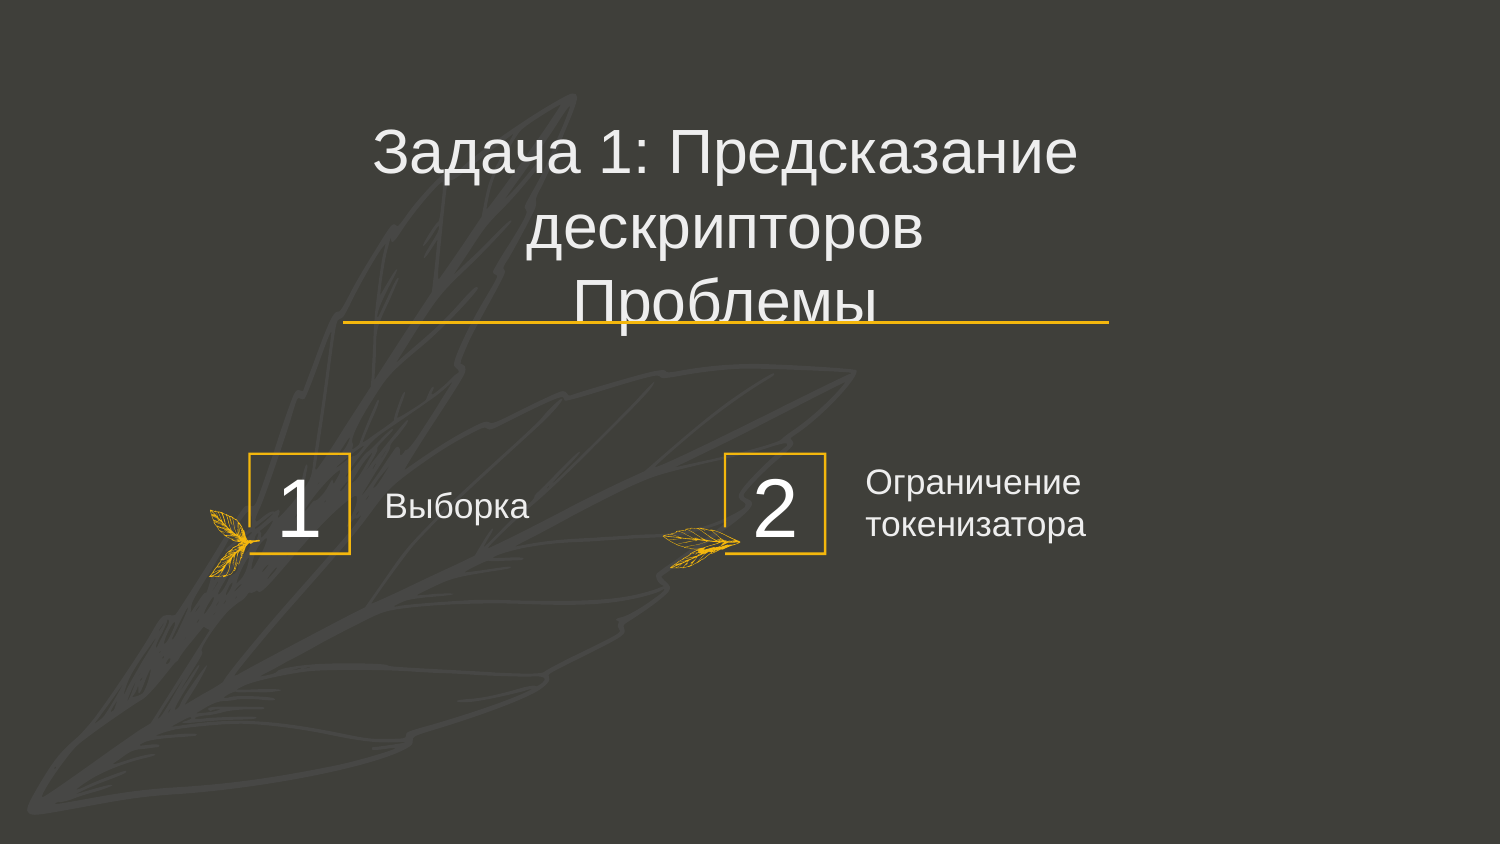

# Задача 1: Предсказание дескрипторов
Проблемы

Выборка
Ограничение токенизатора

2
1